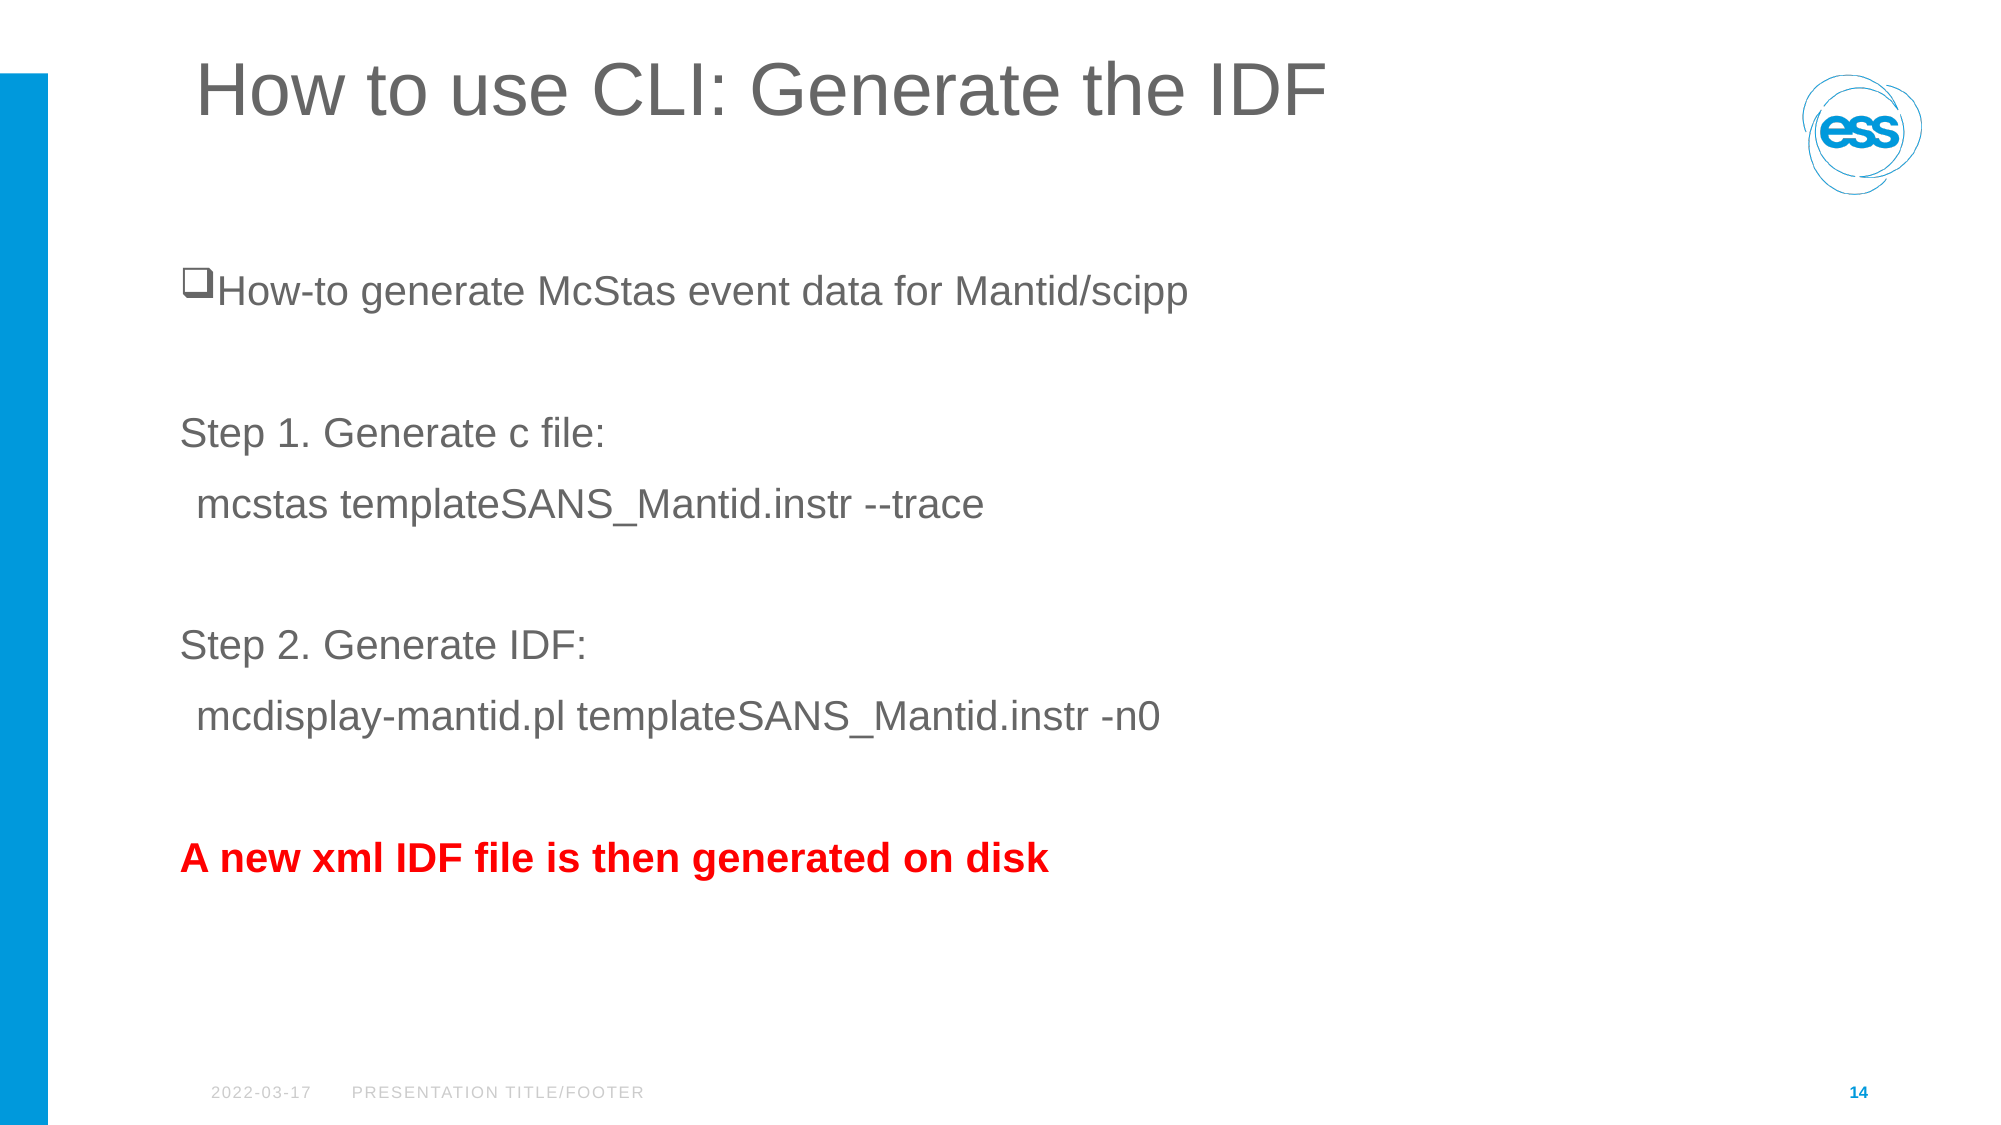

# How to use CLI: Generate the IDF

How-to generate McStas event data for Mantid/scipp

Step 1. Generate c file:
mcstas templateSANS_Mantid.instr --trace

Step 2. Generate IDF:
mcdisplay-mantid.pl templateSANS_Mantid.instr -n0

A new xml IDF file is then generated on disk

2022-03-17
PRESENTATION TITLE/FOOTER
14